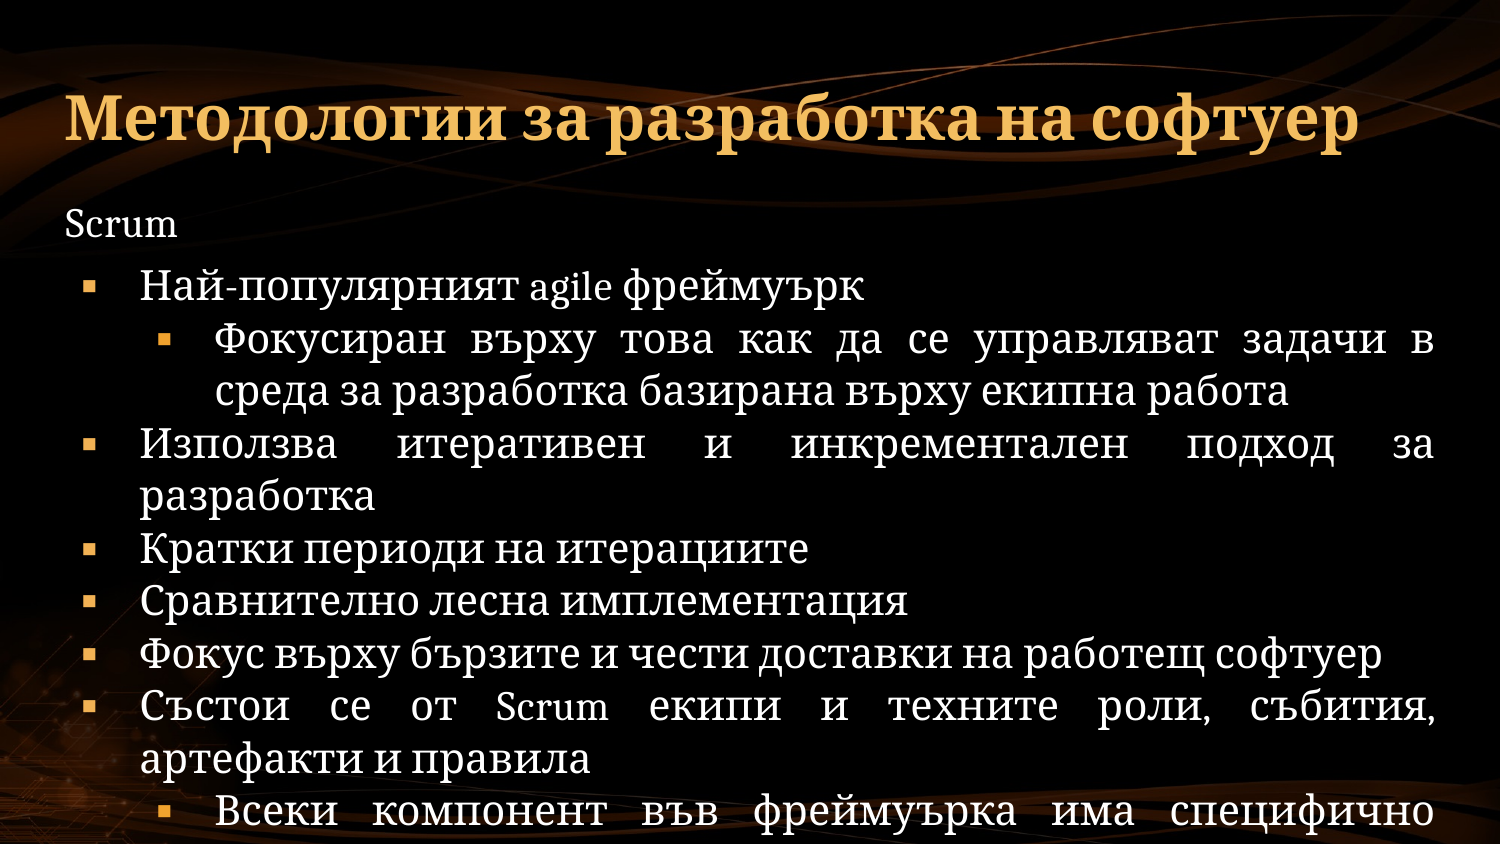

# Методологии за разработка на софтуер
Scrum
Най-популярният agile фреймуърк
Фокусиран върху това как да се управляват задачи в среда за разработка базирана върху екипна работа
Използва итеративен и инкрементален подход за разработка
Кратки периоди на итерациите
Сравнително лесна имплементация
Фокус върху бързите и чести доставки на работещ софтуер
Състои се от Scrum екипи и техните роли, събития, артефакти и правила
Всеки компонент във фреймуърка има специфично значение